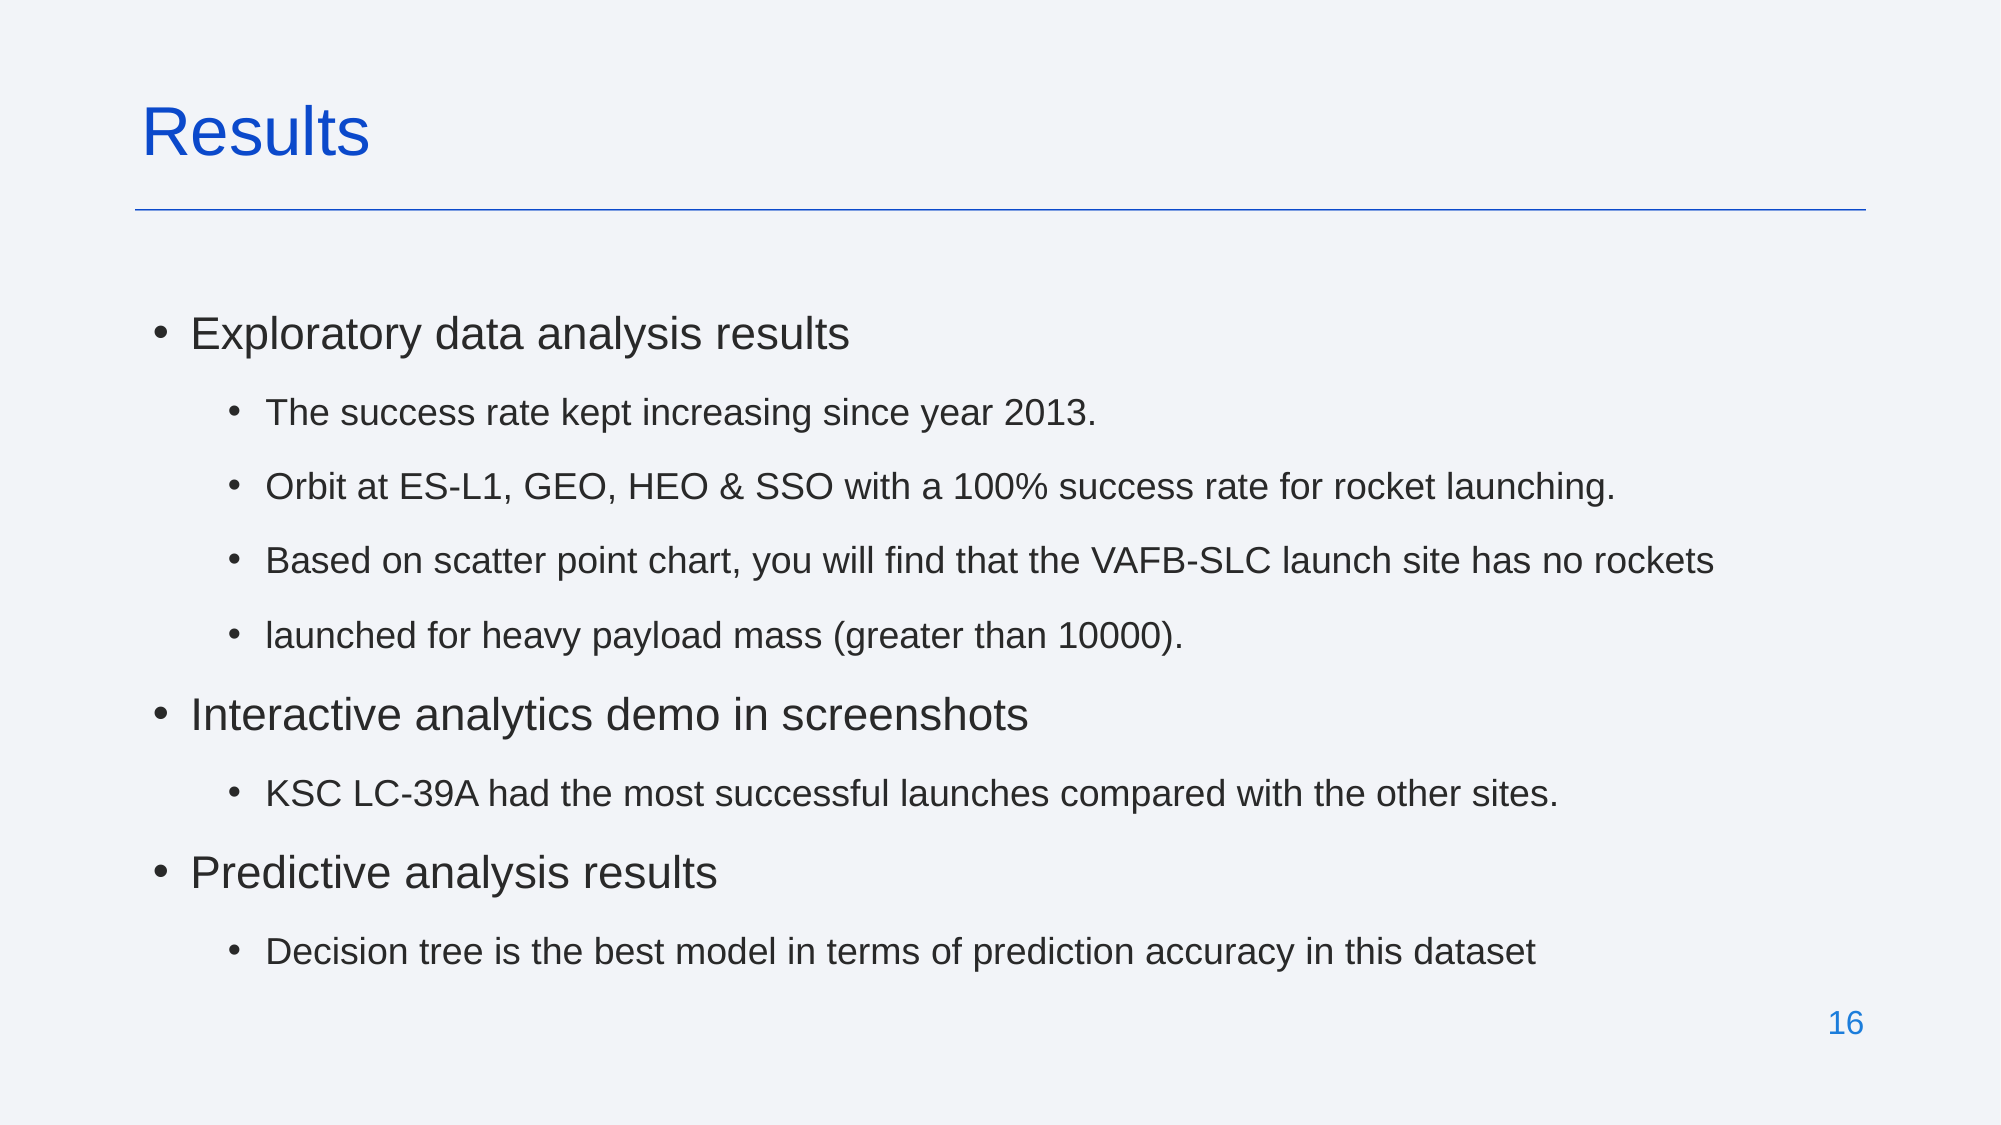

Results
Exploratory data analysis results
The success rate kept increasing since year 2013.
Orbit at ES-L1, GEO, HEO & SSO with a 100% success rate for rocket launching.
Based on scatter point chart, you will find that the VAFB-SLC launch site has no rockets
launched for heavy payload mass (greater than 10000).
Interactive analytics demo in screenshots
KSC LC-39A had the most successful launches compared with the other sites.
Predictive analysis results
Decision tree is the best model in terms of prediction accuracy in this dataset

16